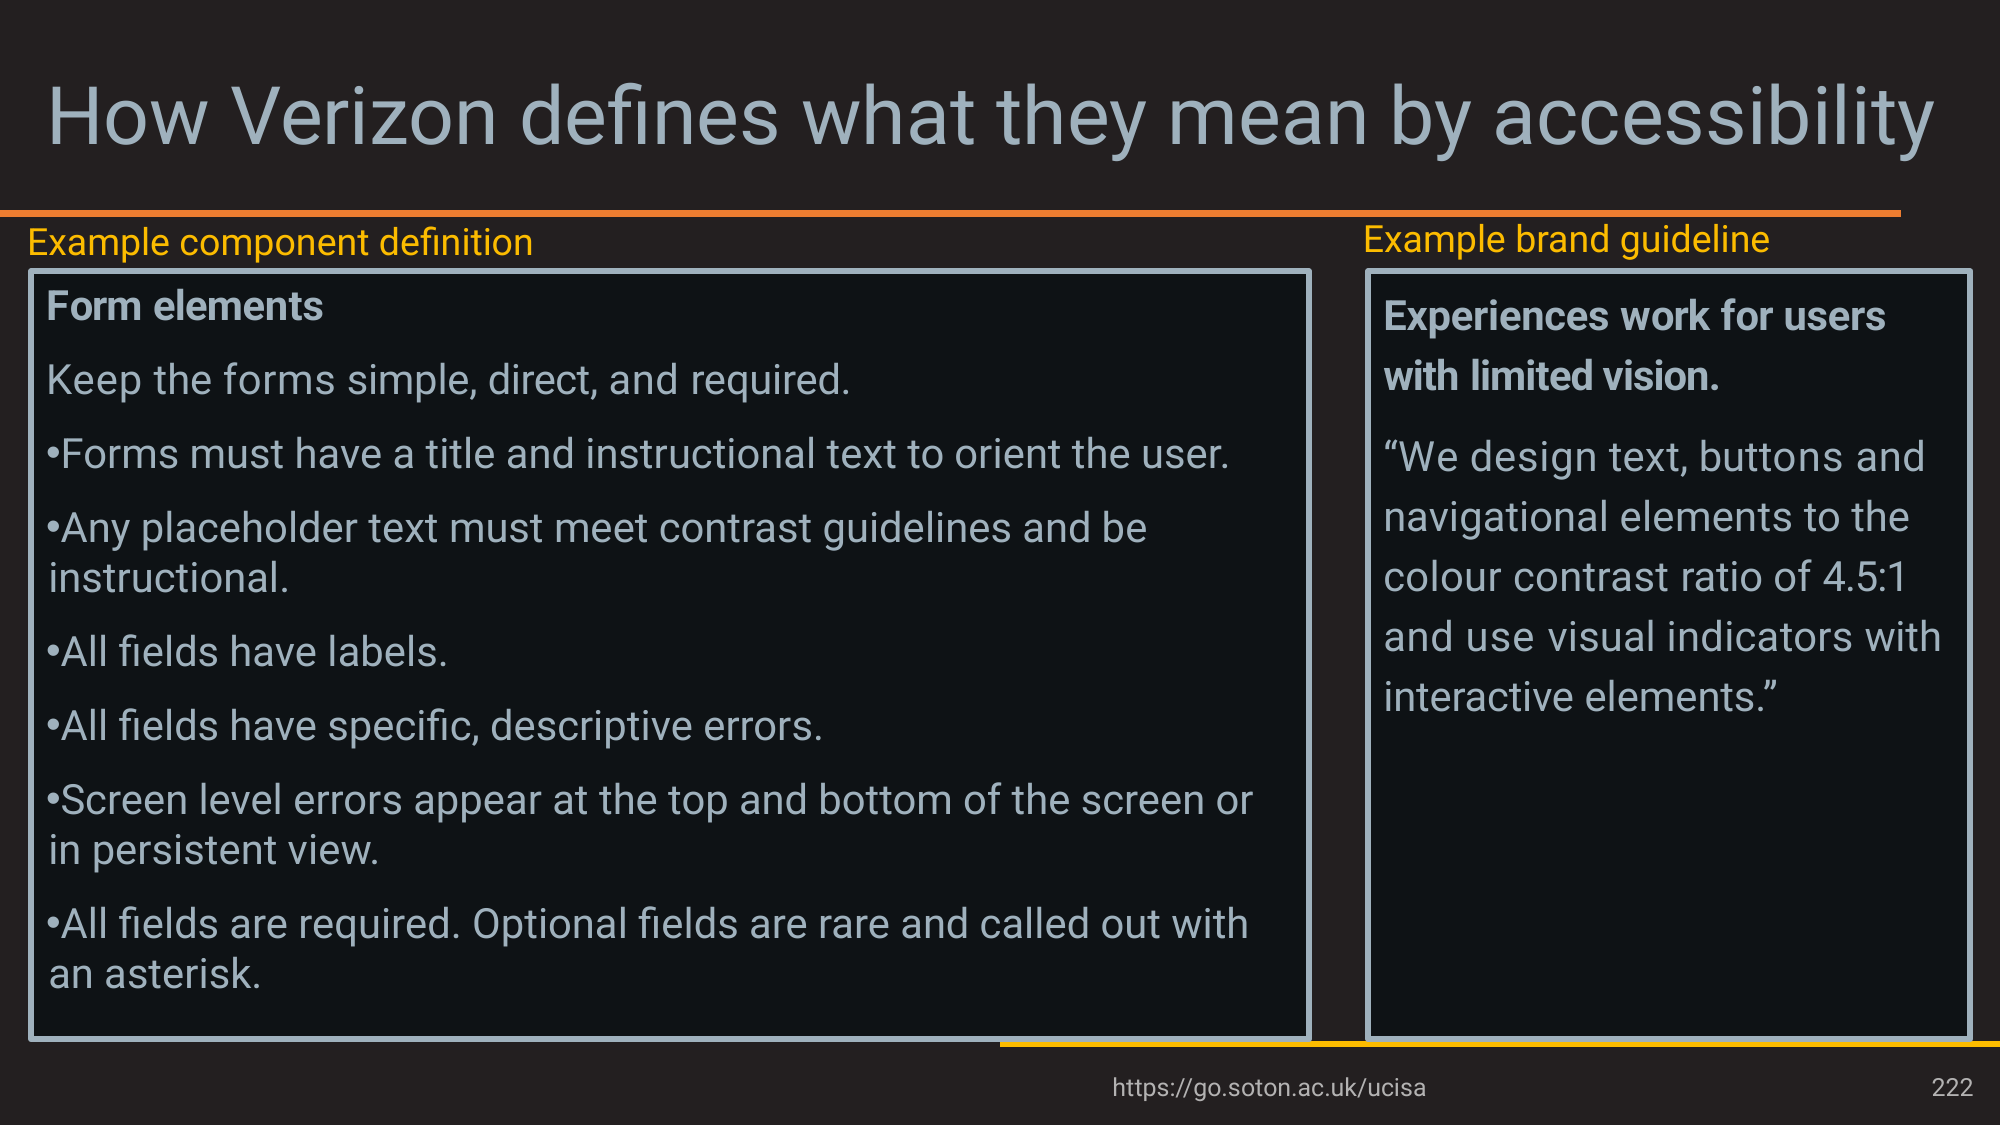

# How Verizon defines what they mean by accessibility
Example brand guideline
Example component definition
Form elements
Keep the forms simple, direct, and required.
Forms must have a title and instructional text to orient the user.
Any placeholder text must meet contrast guidelines and be instructional.
All fields have labels.
All fields have specific, descriptive errors.
Screen level errors appear at the top and bottom of the screen or in persistent view.
All fields are required. Optional fields are rare and called out with an asterisk.
Experiences work for users with limited vision.
“We design text, buttons and navigational elements to the colour contrast ratio of 4.5:1 and use visual indicators with interactive elements.”
222
https://go.soton.ac.uk/ucisa